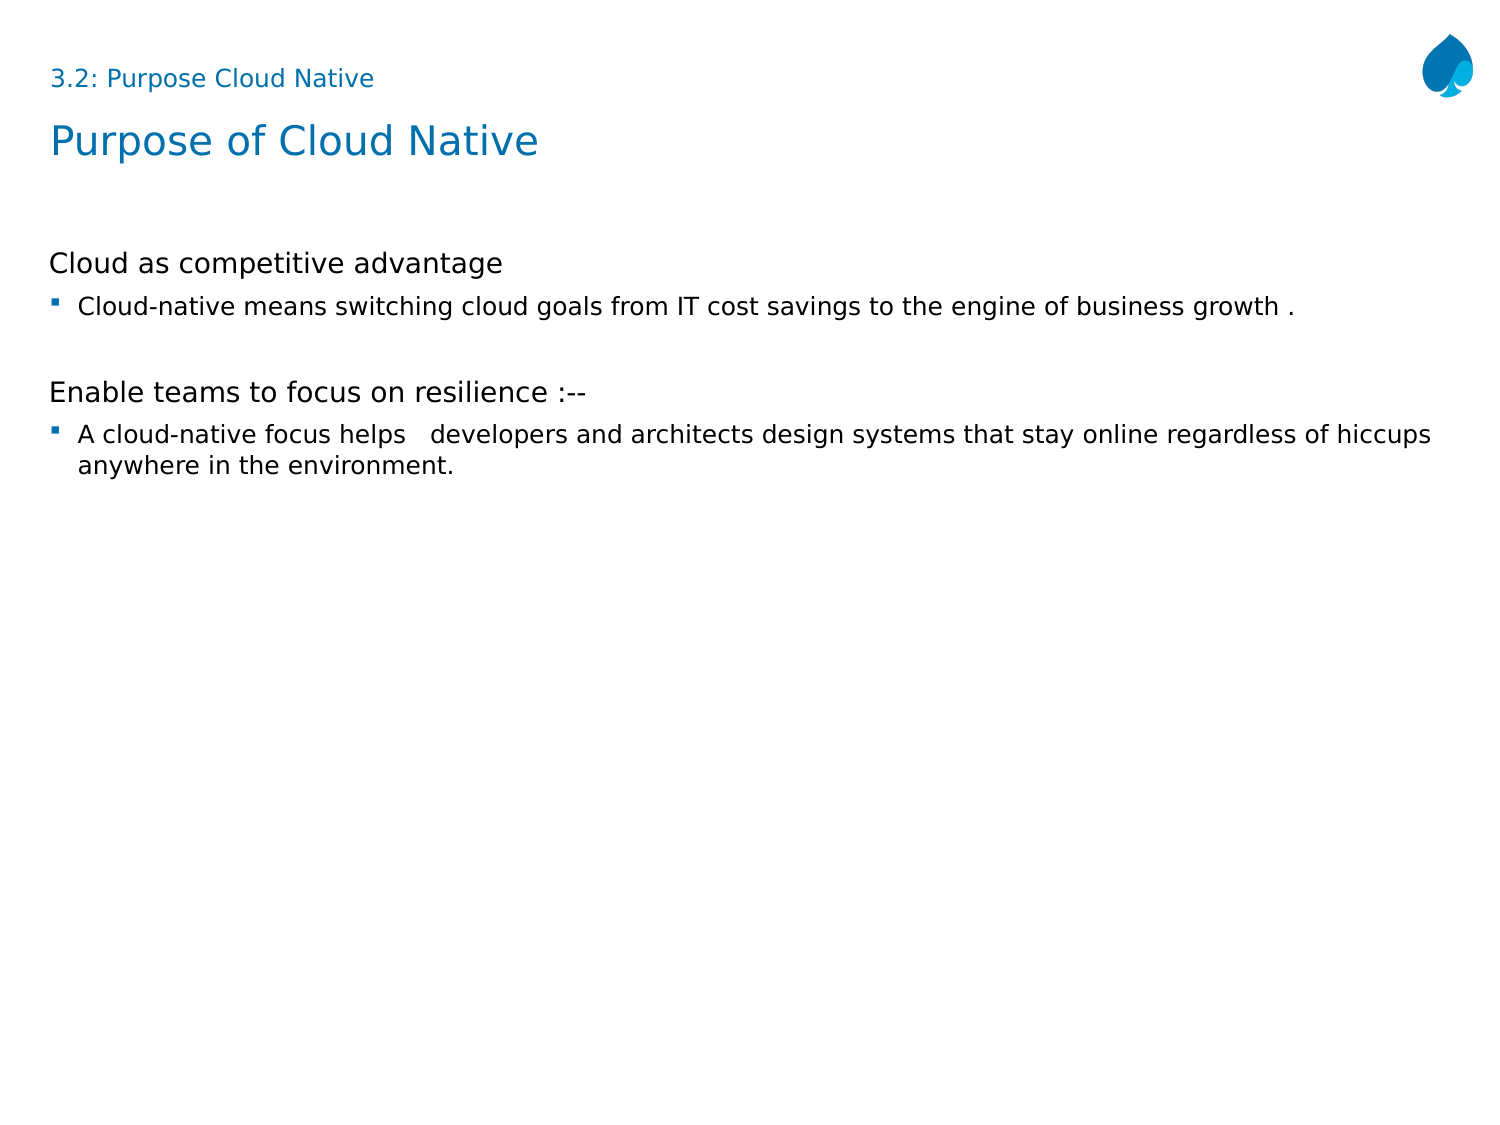

# 3.2: Purpose Cloud Native Purpose of Cloud Native
Cloud as competitive advantage
Cloud-native means switching cloud goals from IT cost savings to the engine of business growth .

Enable teams to focus on resilience :--
A cloud-native focus helps   developers and architects design systems that stay online regardless of hiccups anywhere in the environment.